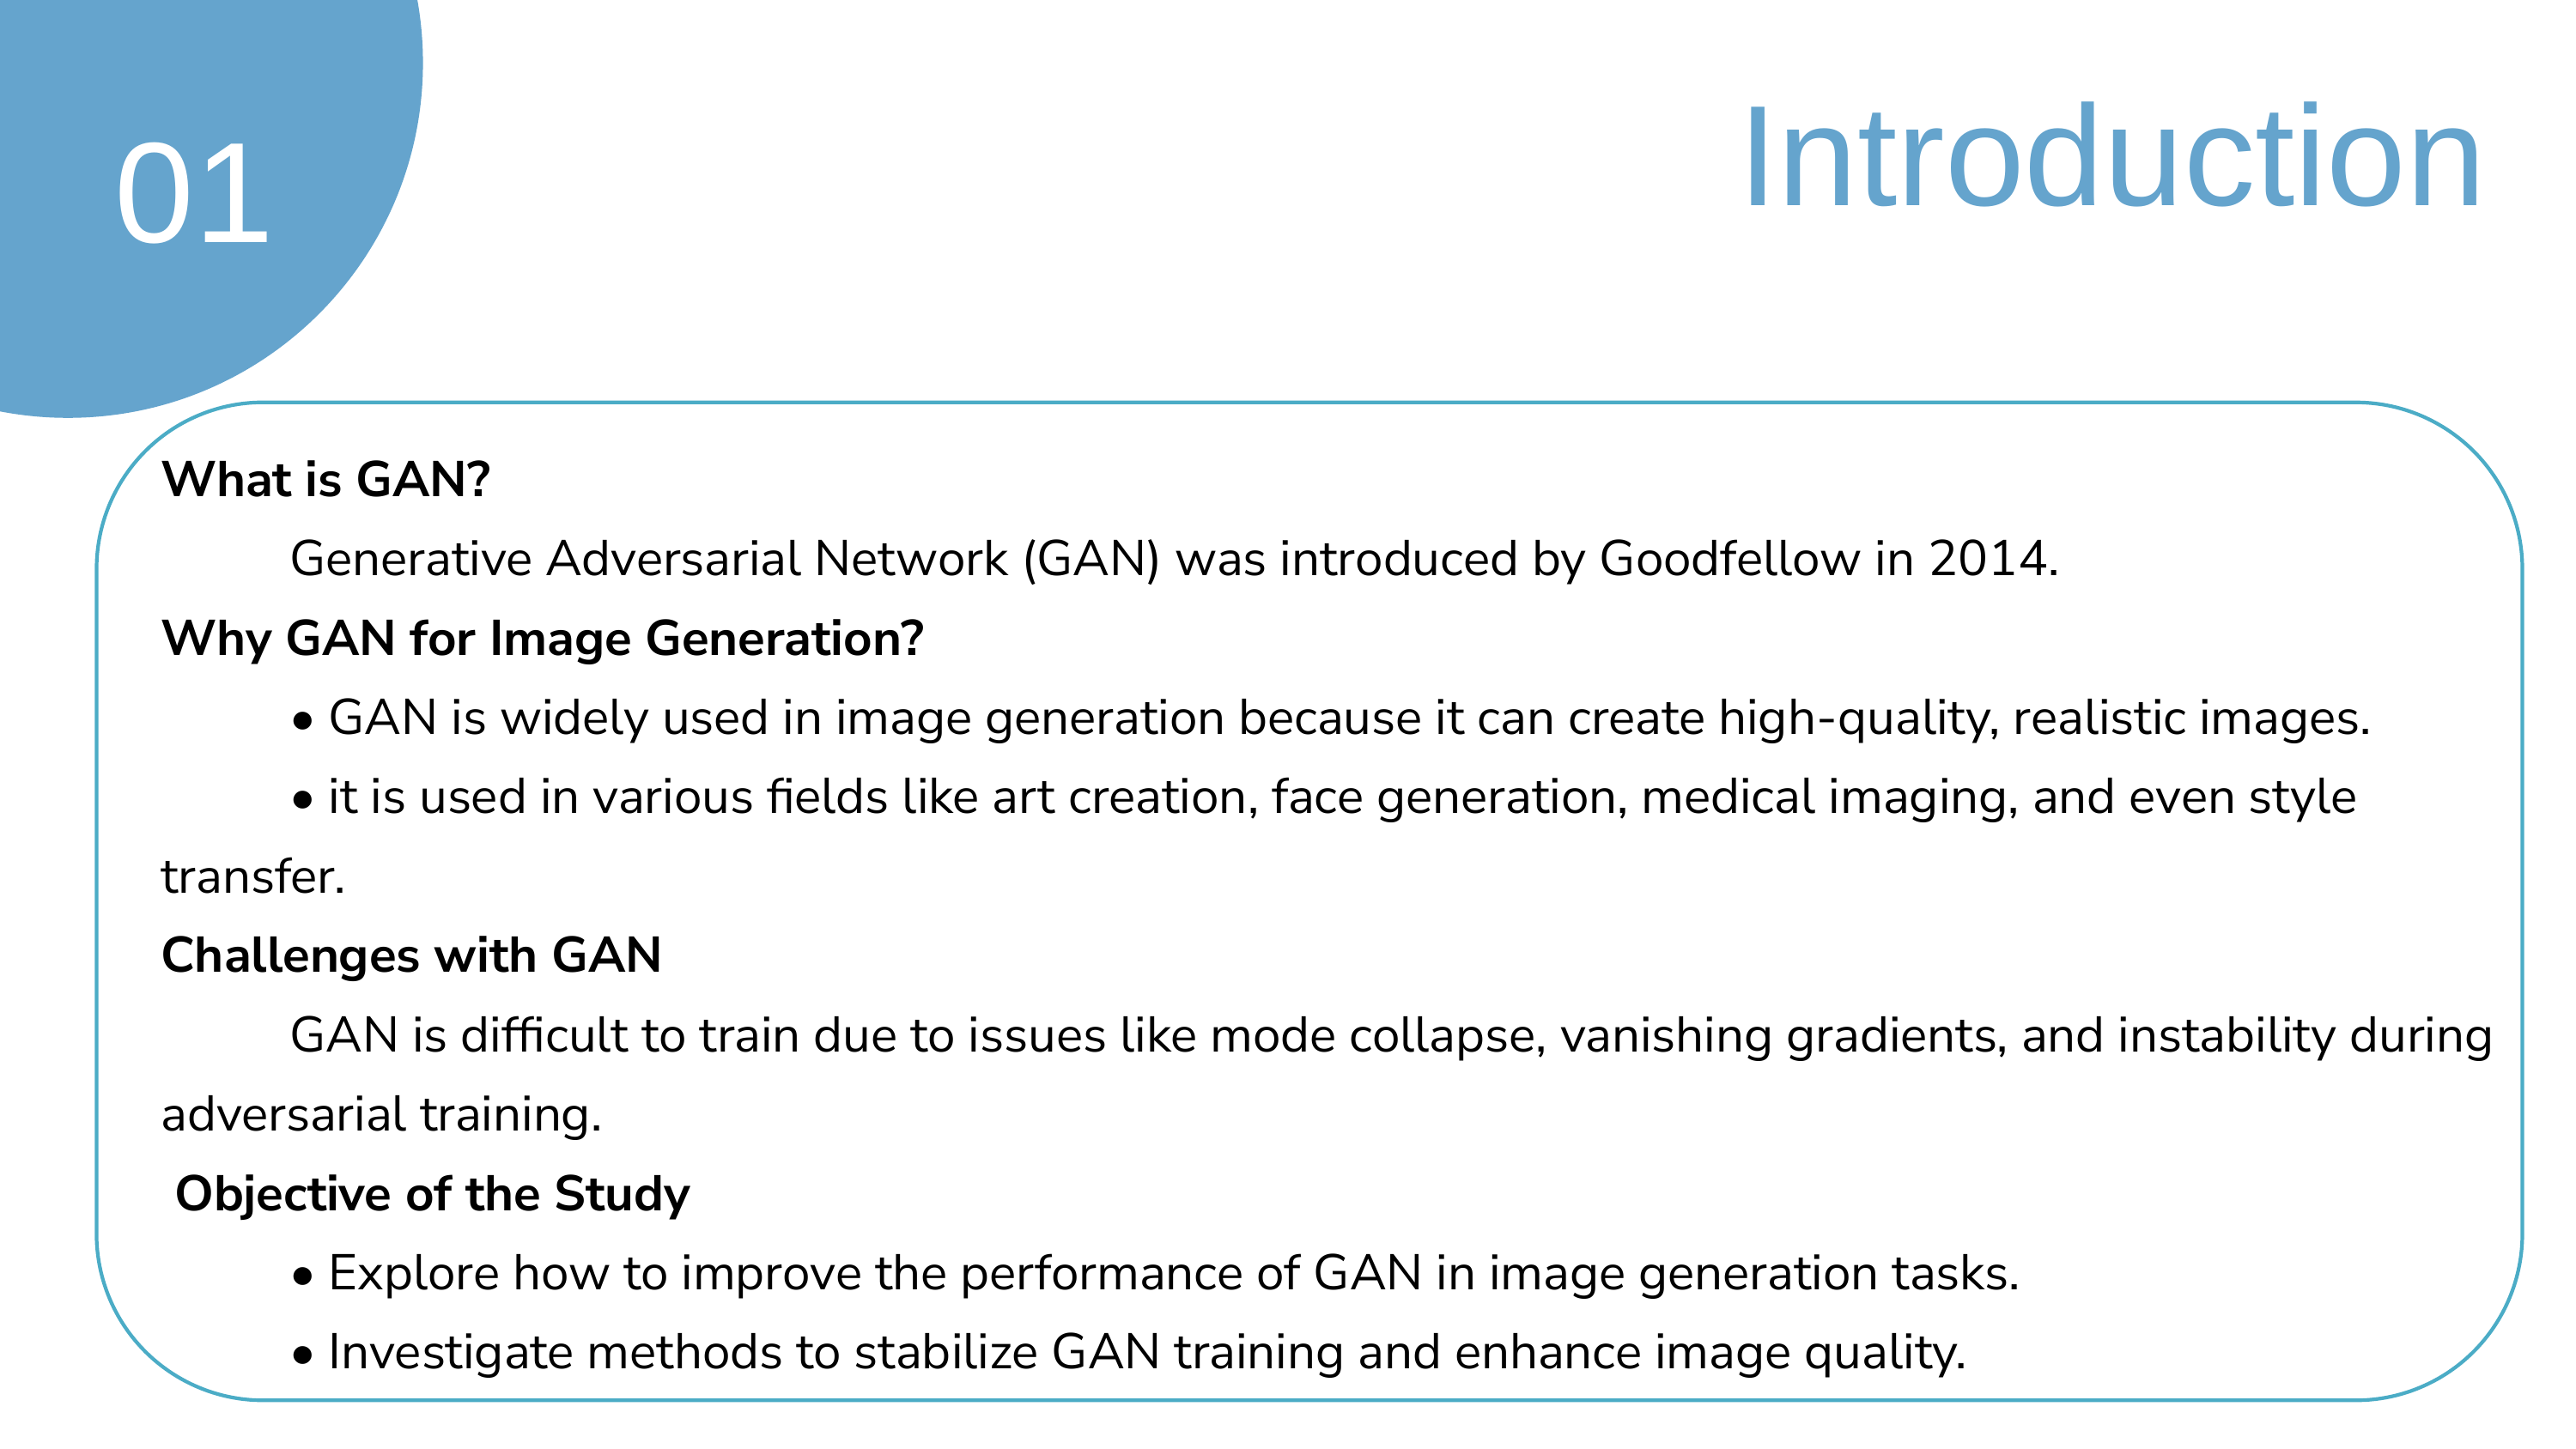

Introduction
01

What is GAN?
	Generative Adversarial Network (GAN) was introduced by Goodfellow in 2014.
Why GAN for Image Generation?
	• GAN is widely used in image generation because it can create high-quality, realistic images.
	• it is used in various fields like art creation, face generation, medical imaging, and even style transfer.
Challenges with GAN
	GAN is difficult to train due to issues like mode collapse, vanishing gradients, and instability during adversarial training.
 Objective of the Study
	• Explore how to improve the performance of GAN in image generation tasks.
	• Investigate methods to stabilize GAN training and enhance image quality.